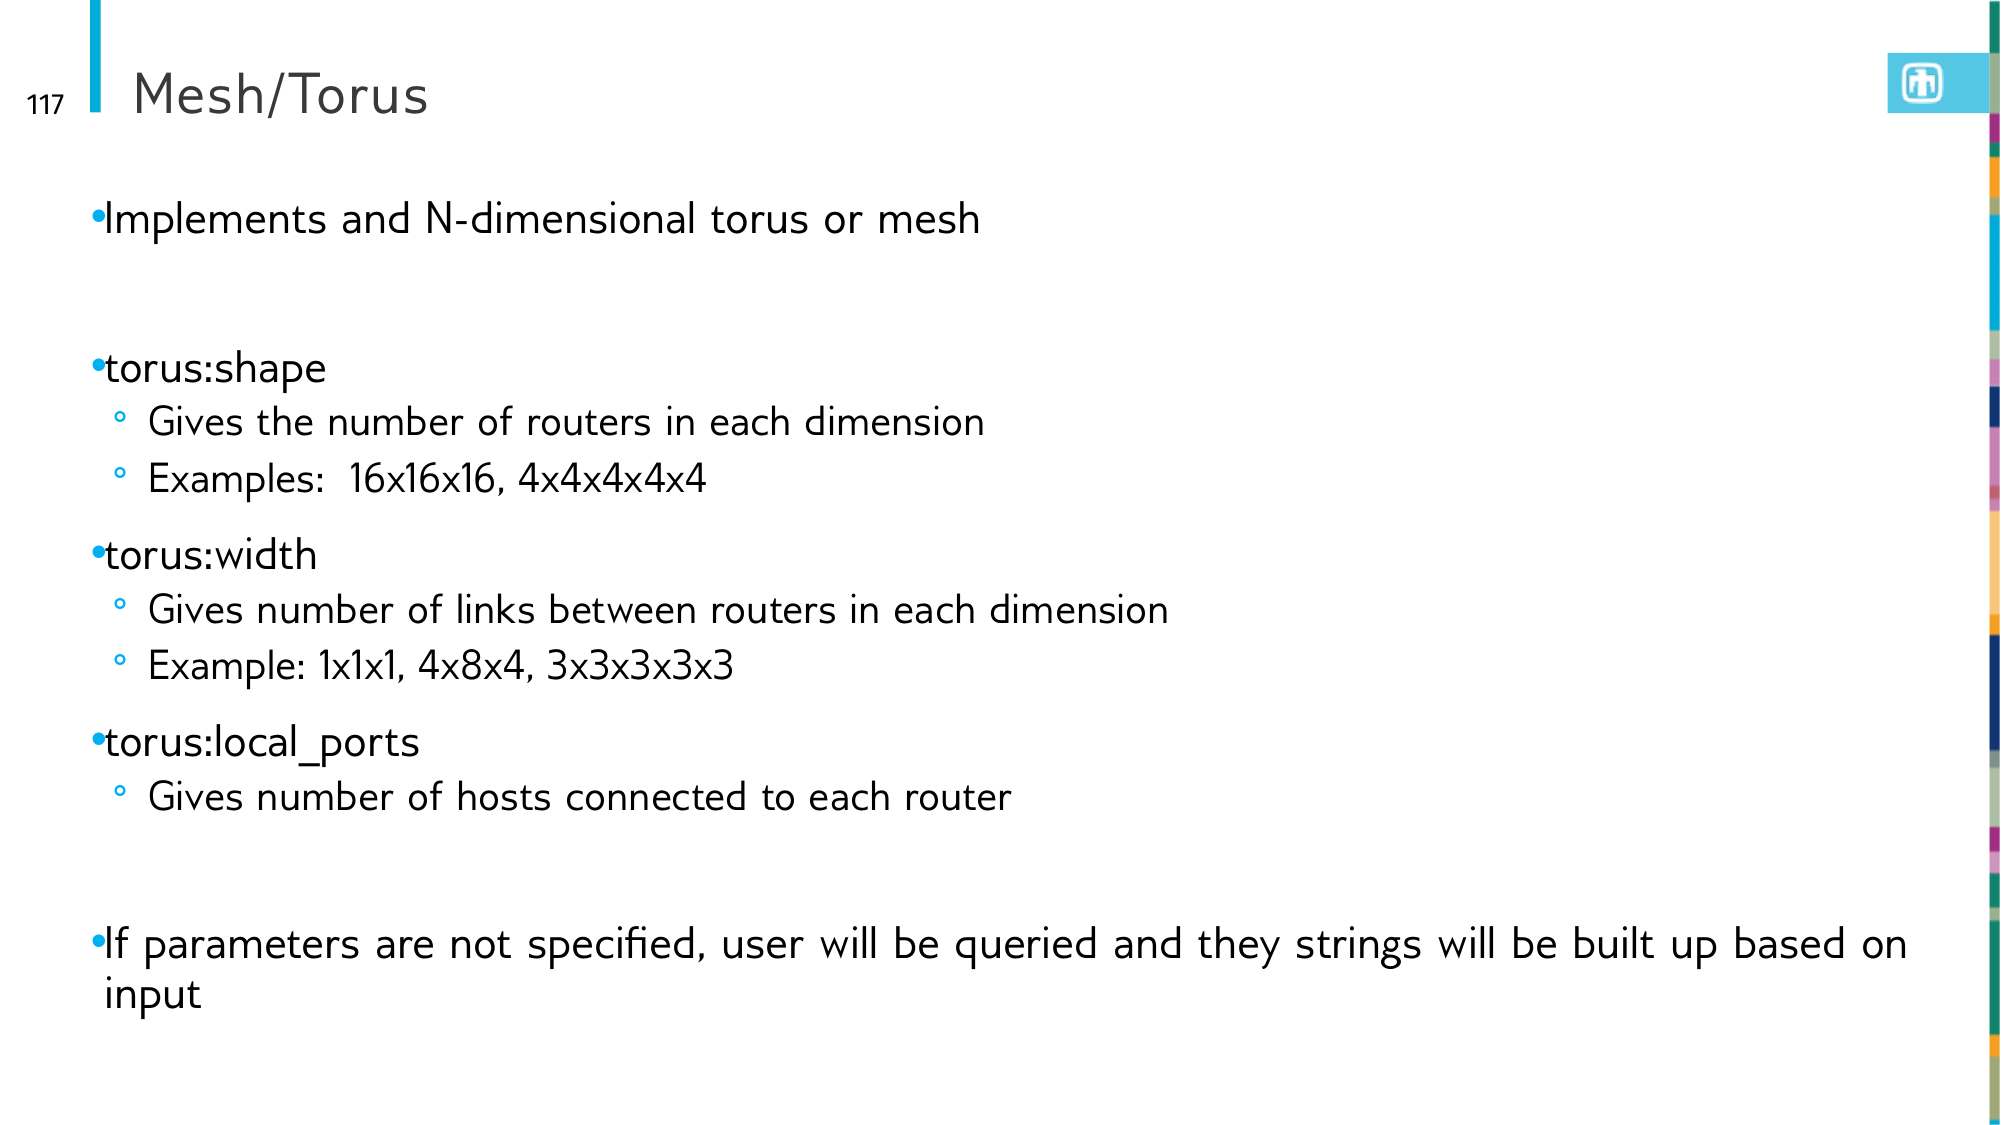

# Mesh/Torus
117
Implements and N-dimensional torus or mesh

torus:shape
Gives the number of routers in each dimension
Examples:  16x16x16, 4x4x4x4x4
torus:width
Gives number of links between routers in each dimension
Example: 1x1x1, 4x8x4, 3x3x3x3x3
torus:local_ports
Gives number of hosts connected to each router

If parameters are not specified, user will be queried and they strings will be built up based on input
SST Tutorial, April 2016